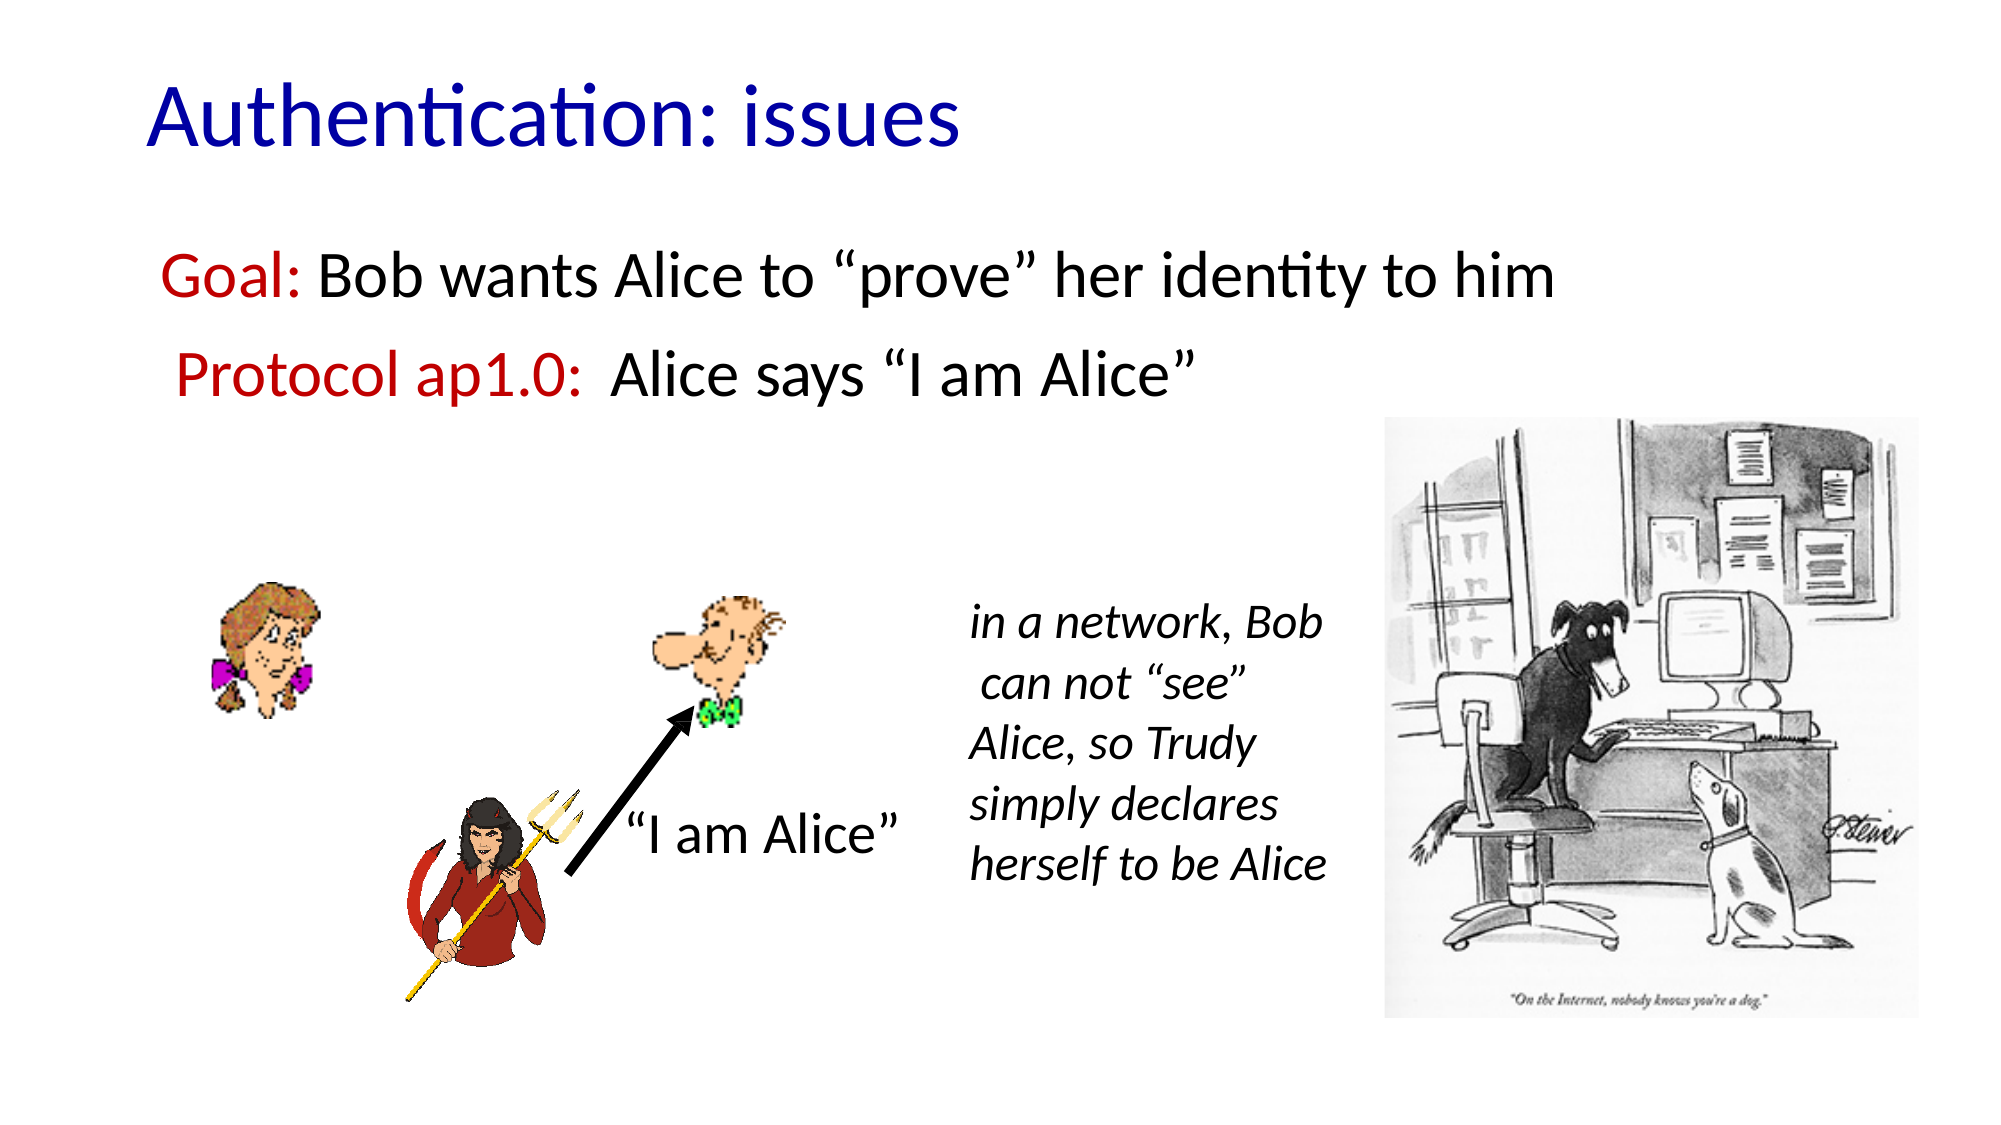

# Authentication: issues
Goal: Bob wants Alice to “prove” her identity to him  Protocol ap1.0:	Alice says “I am Alice”

in a network, Bob  can not “see”  Alice, so Trudy  simply declares  herself to be Alice

“I am Alice”